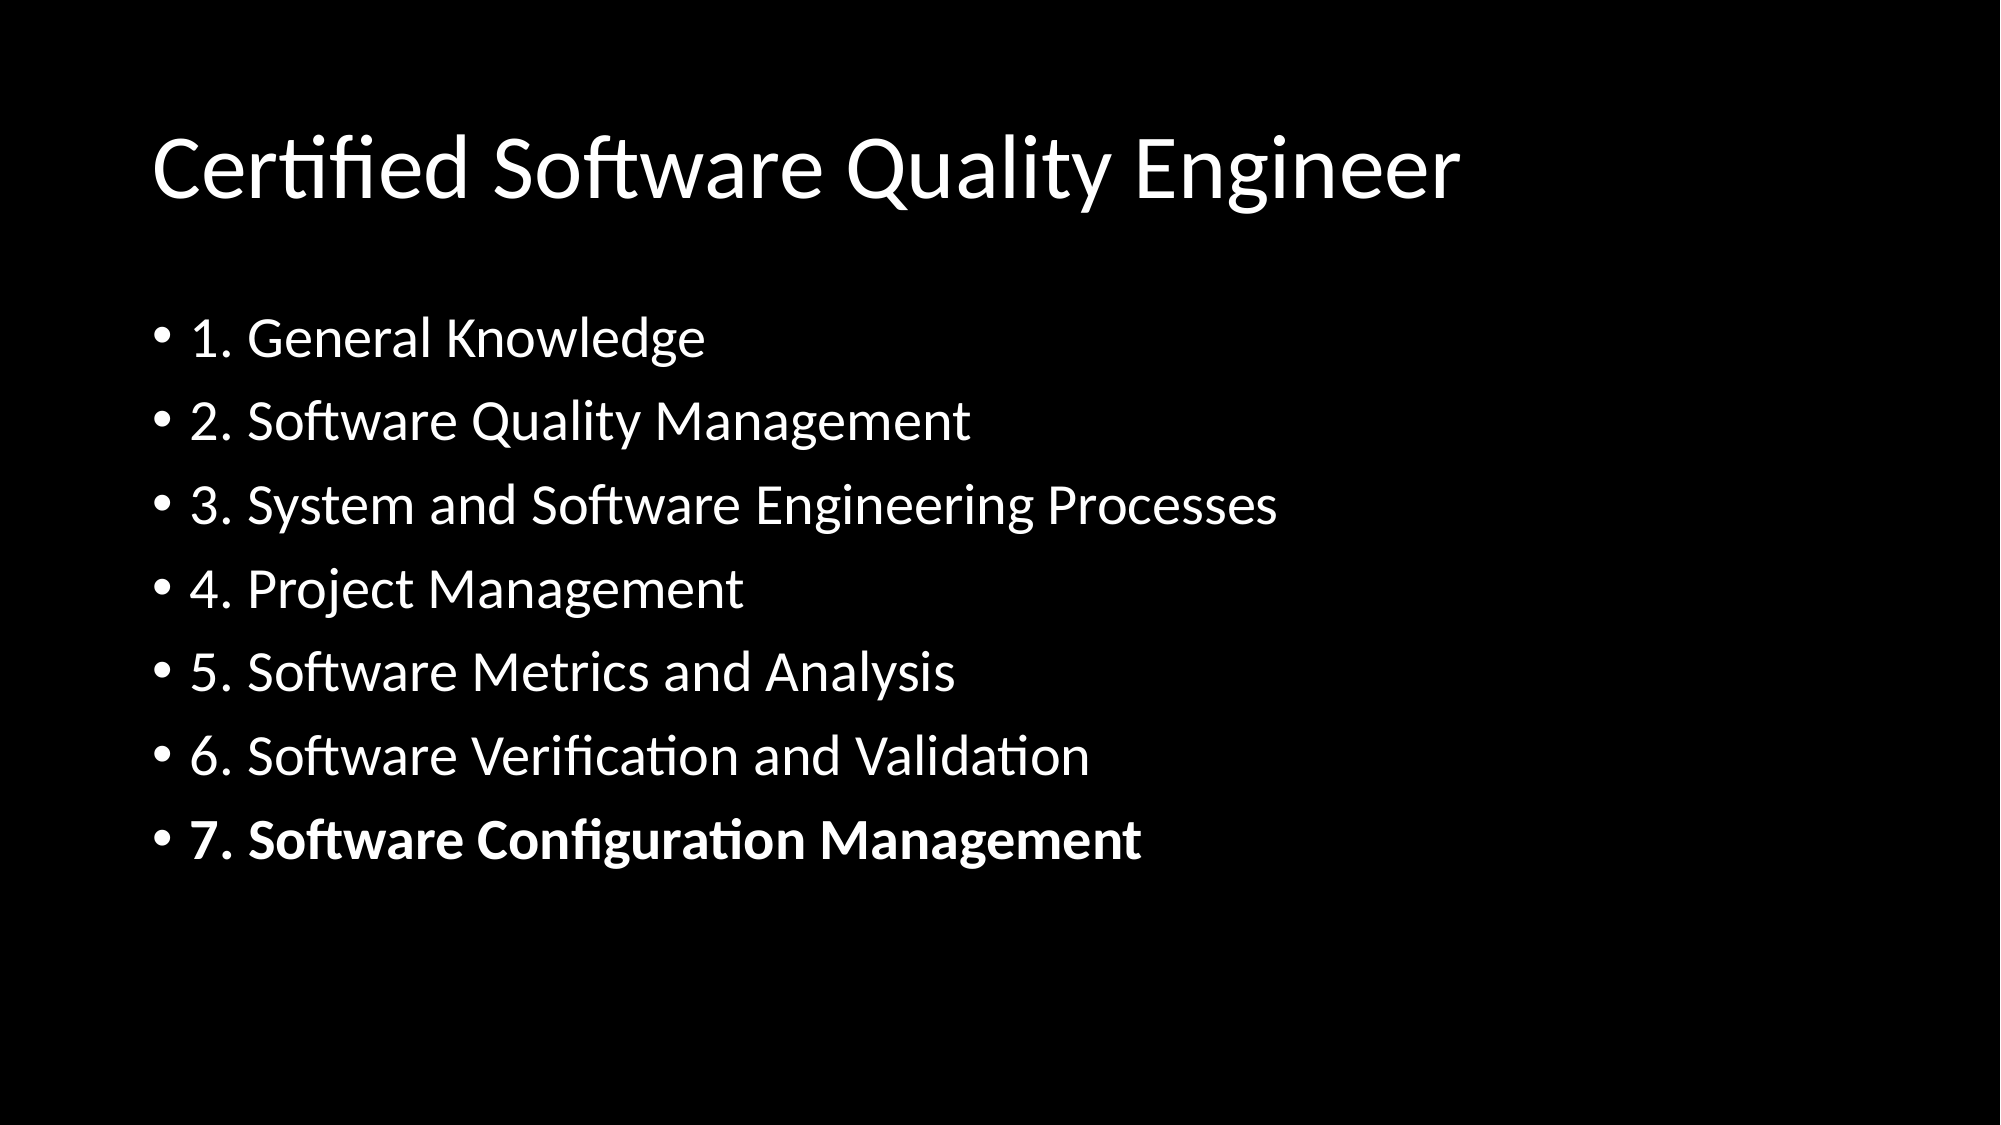

# Certified Software Quality Engineer
1. General Knowledge
2. Software Quality Management
3. System and Software Engineering Processes
4. Project Management
5. Software Metrics and Analysis
6. Software Verification and Validation
7. Software Configuration Management